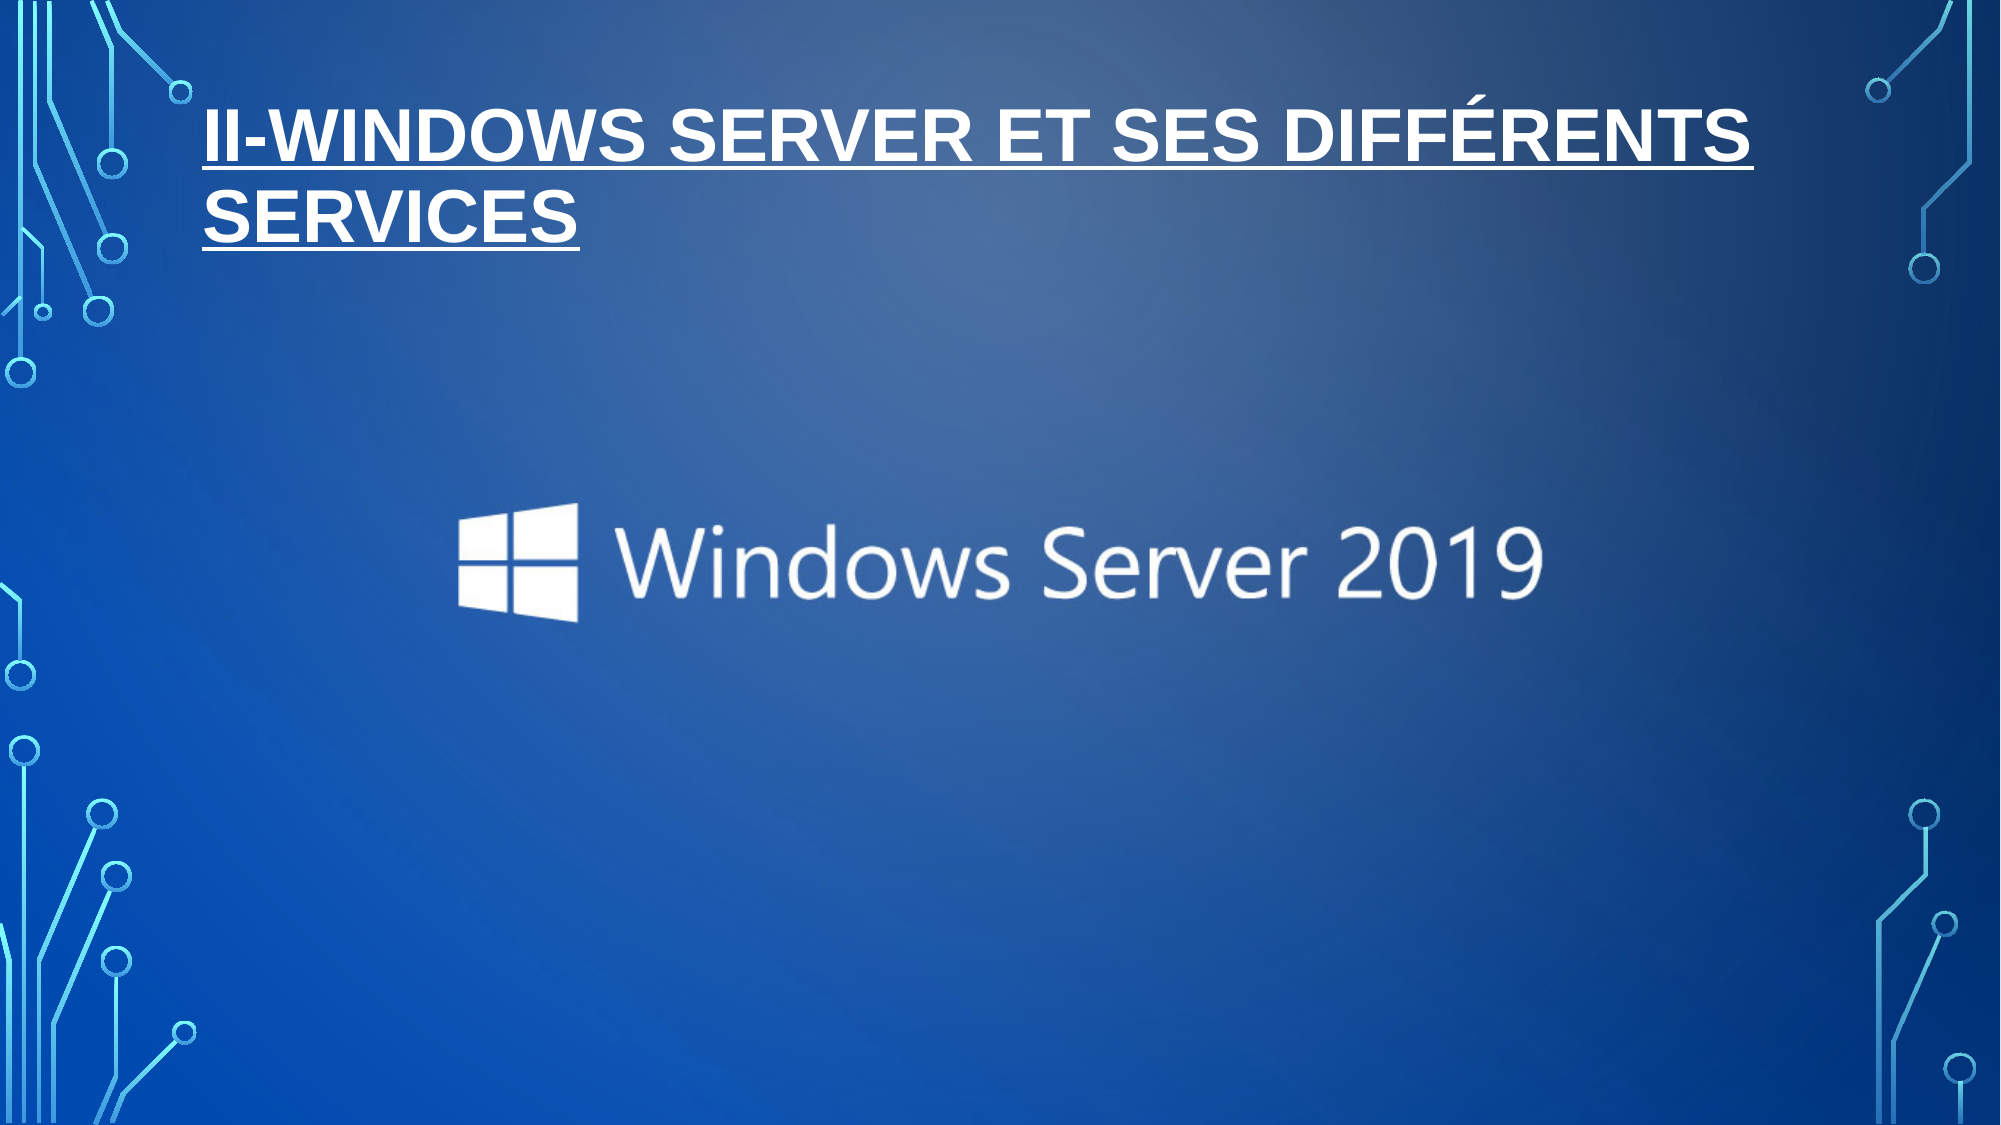

# II-Windows Server et ses différents services